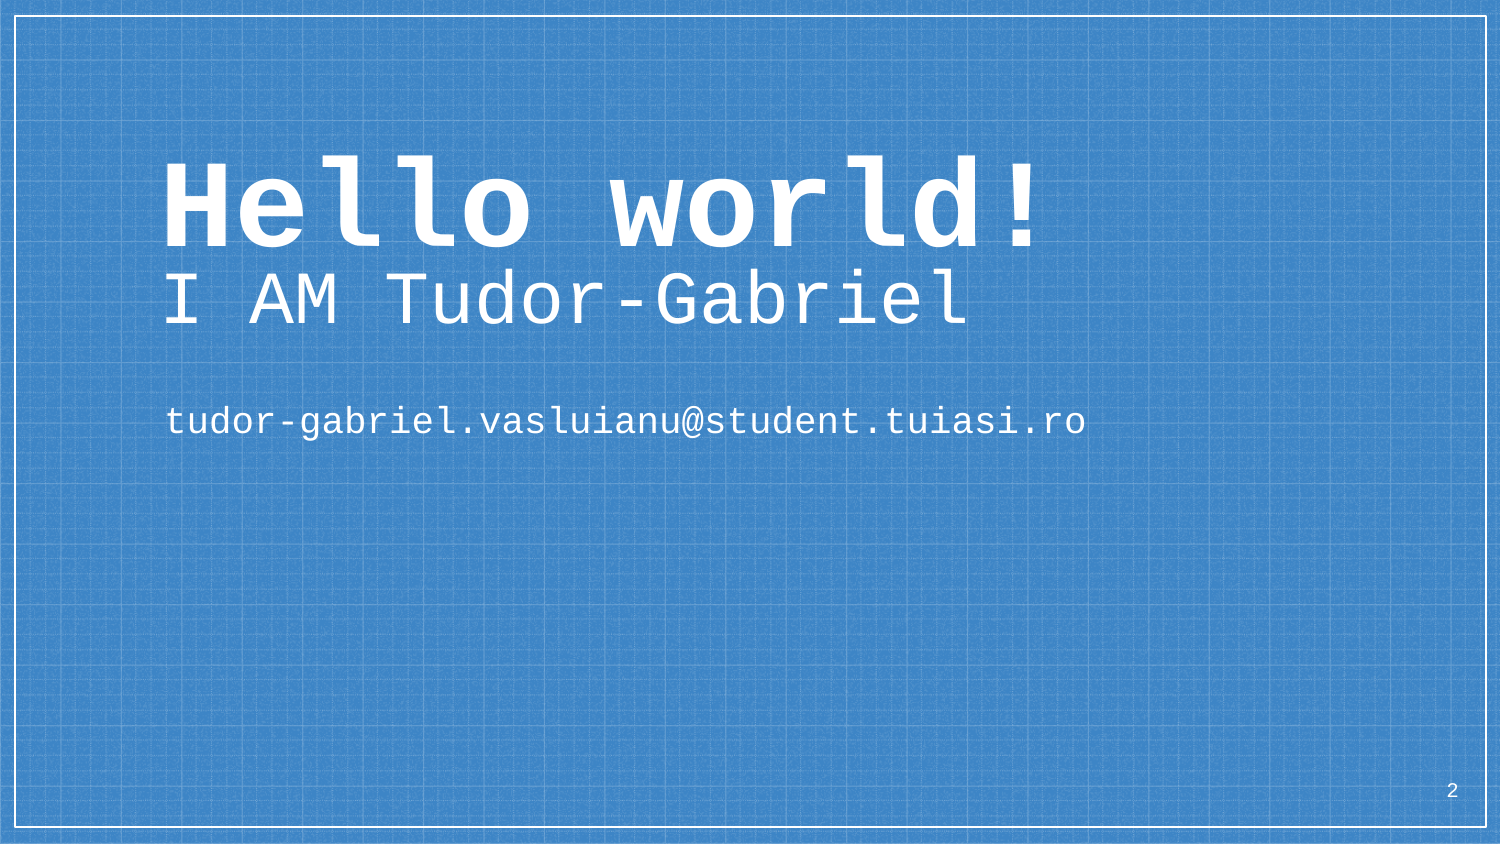

Hello world!
I AM Tudor-Gabriel
tudor-gabriel.vasluianu@student.tuiasi.ro
2